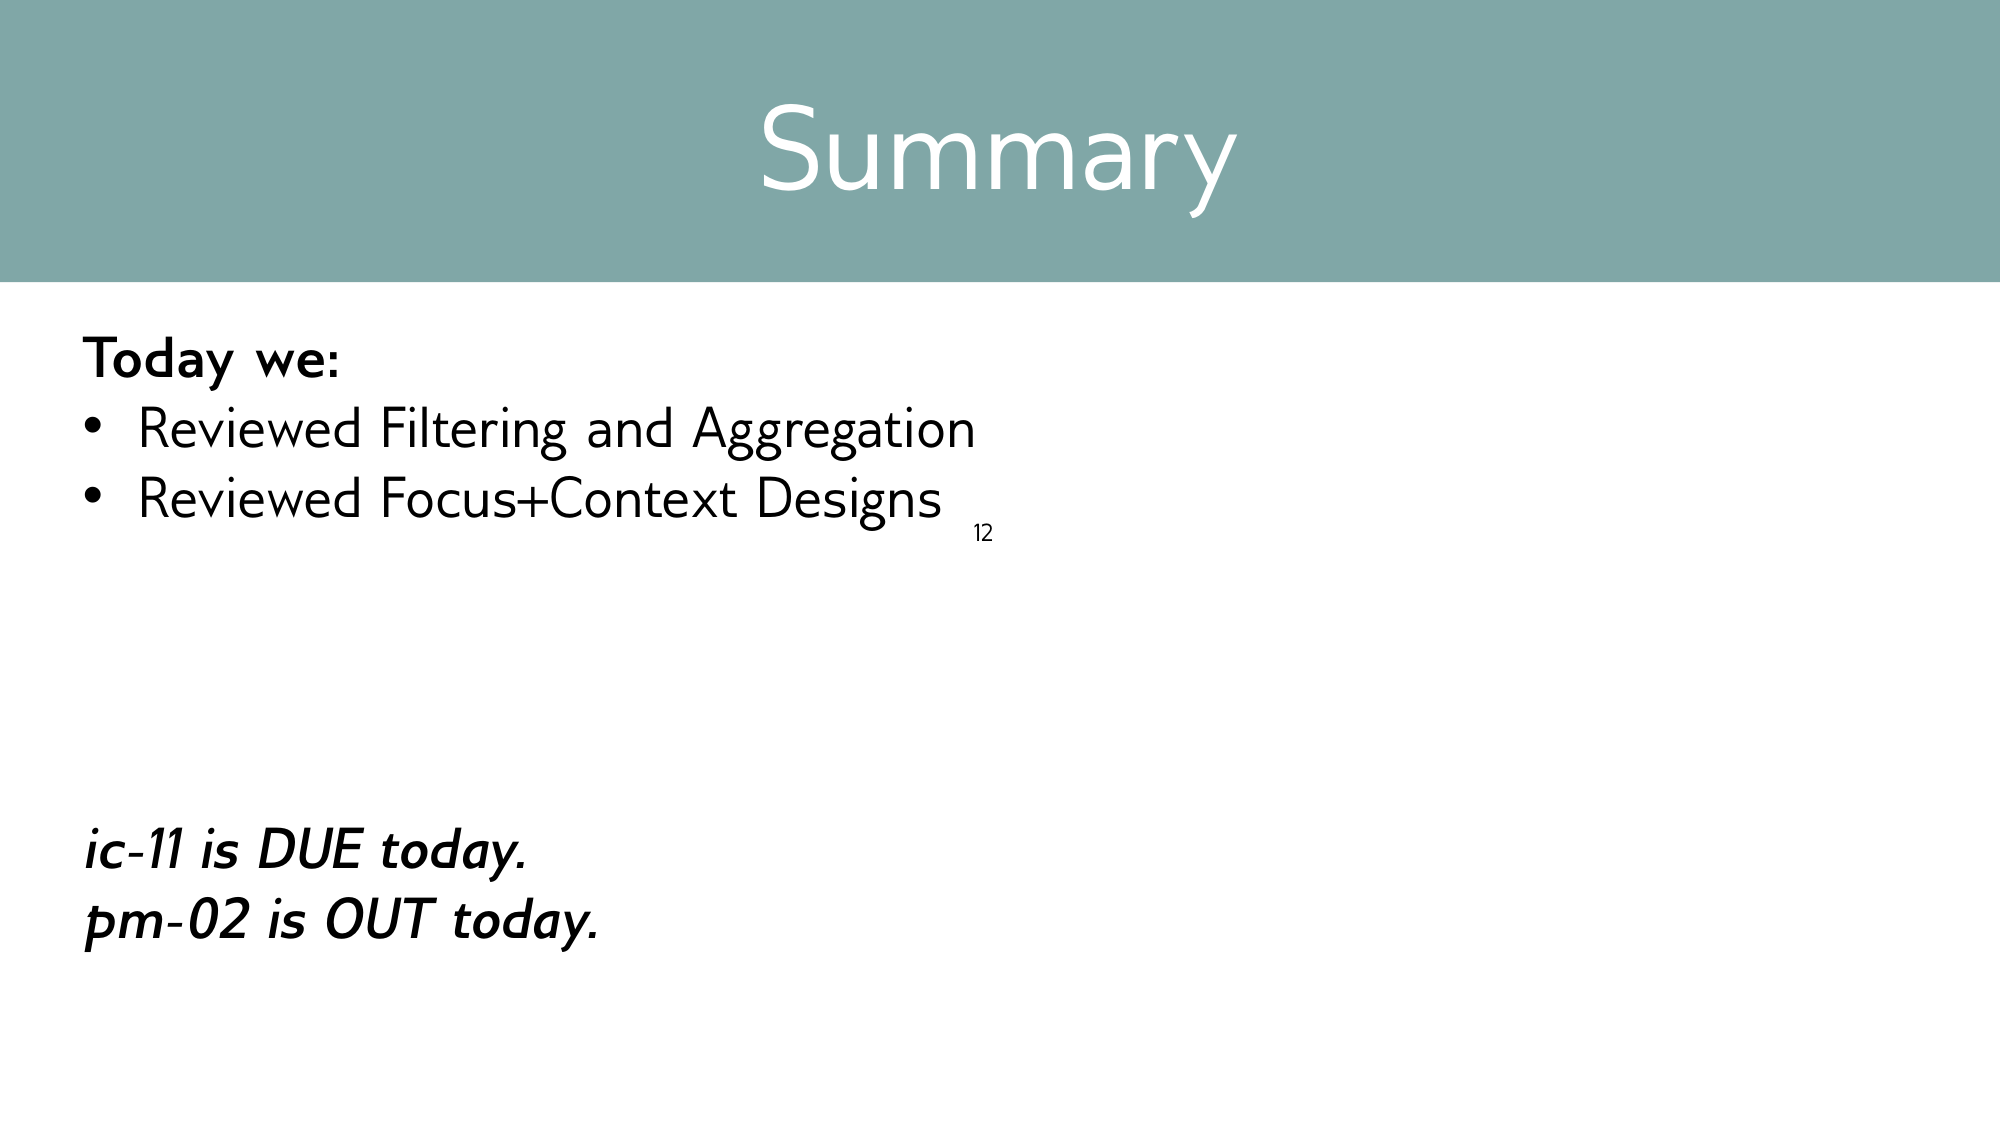

Summary
Today we:
Reviewed Filtering and Aggregation
Reviewed Focus+Context Designs
12
ic-11 is DUE today.
pm-02 is OUT today.